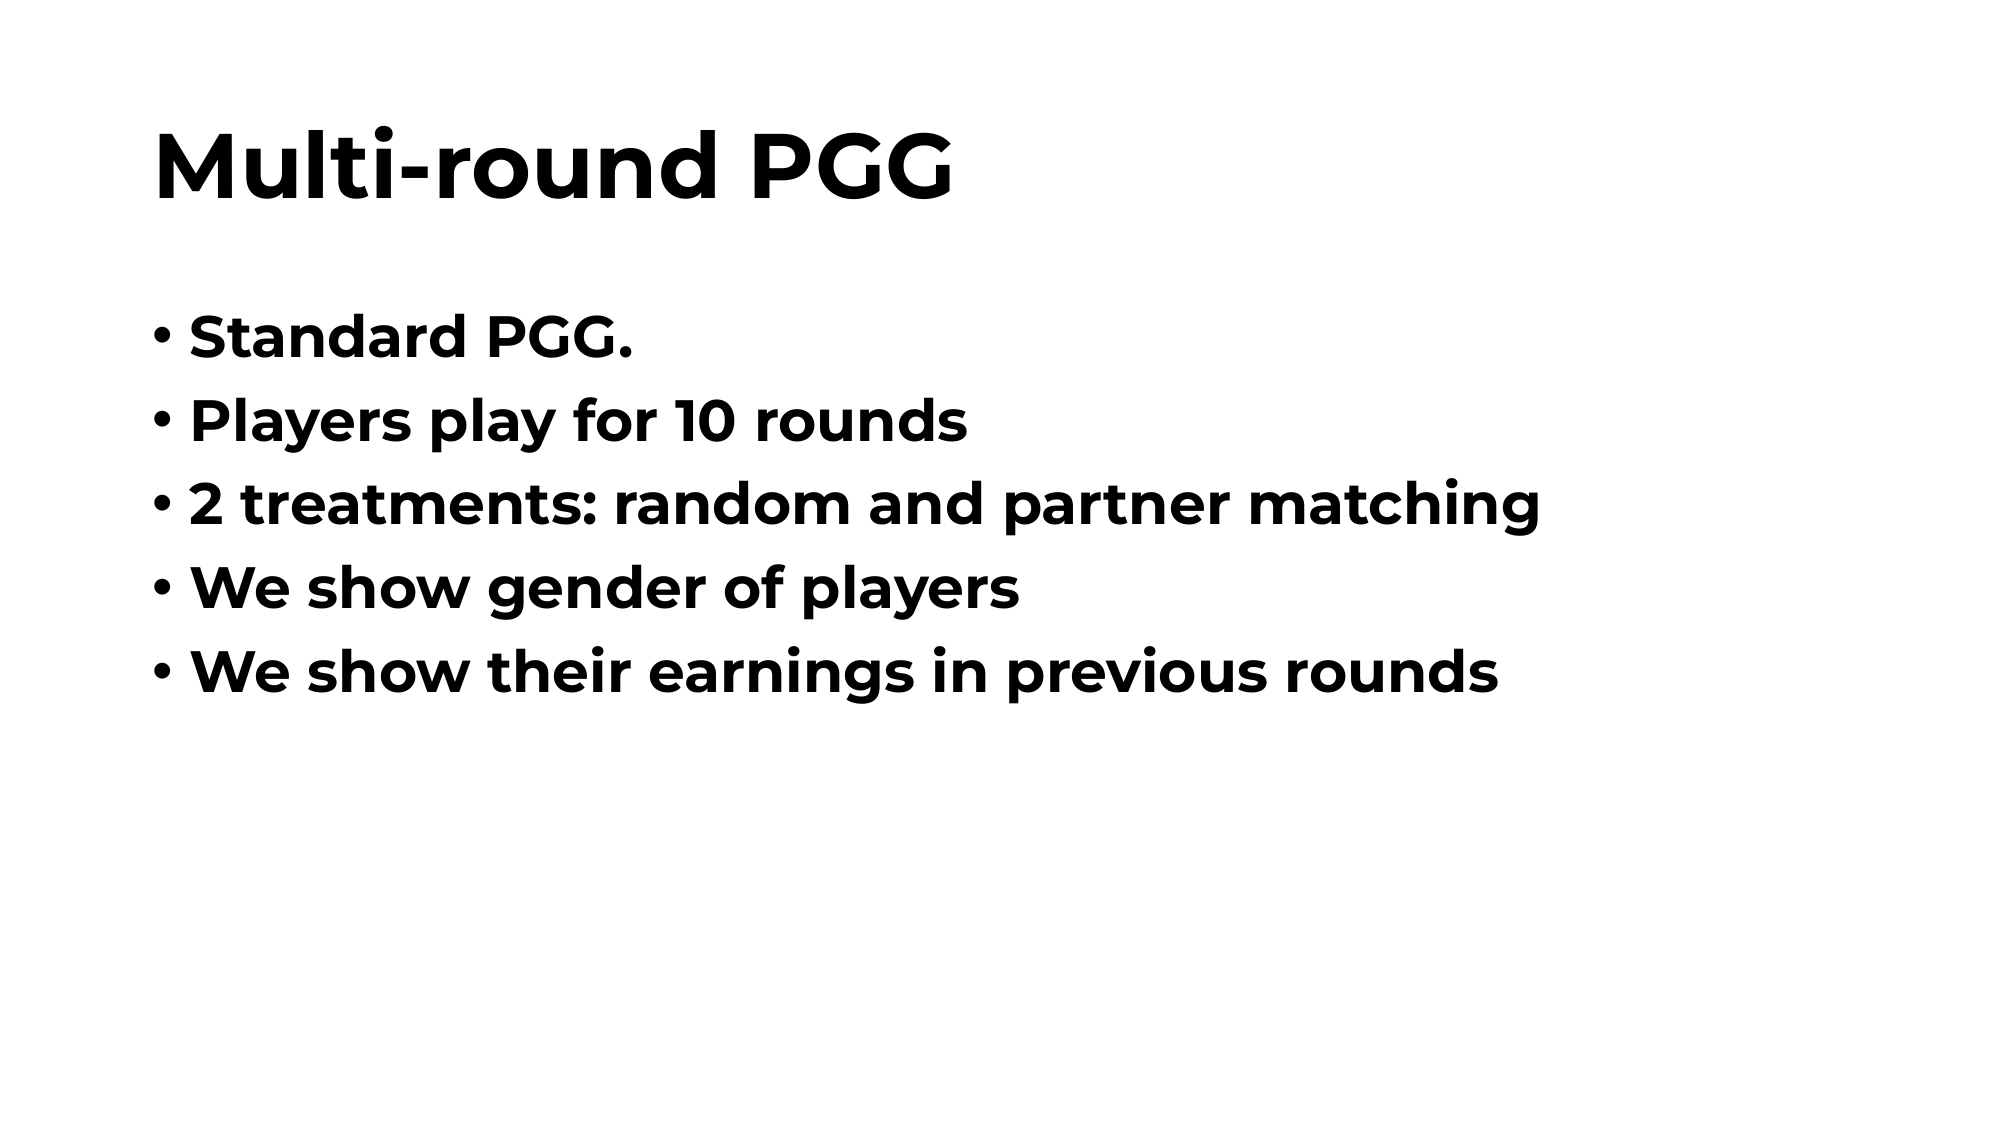

# Multi-round PGG
Standard PGG.
Players play for 10 rounds
2 treatments: random and partner matching
We show gender of players
We show their earnings in previous rounds